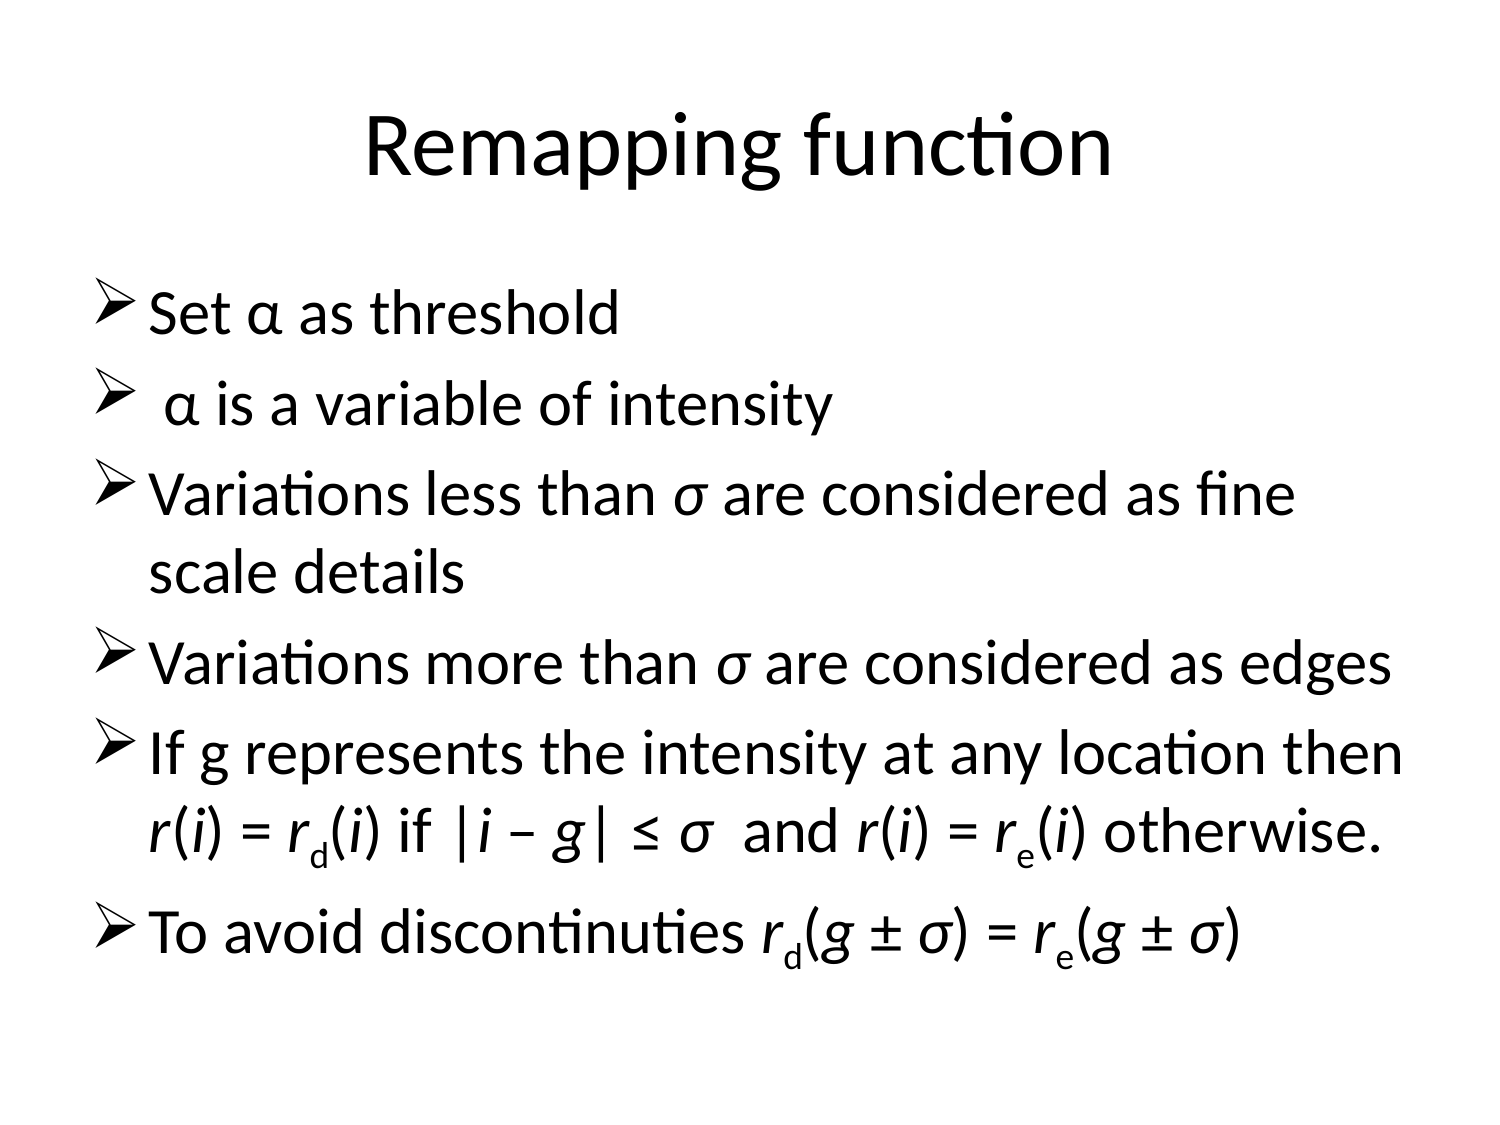

# Remapping function
Set α as threshold
 α is a variable of intensity
Variations less than σ are considered as fine scale details
Variations more than σ are considered as edges
If g represents the intensity at any location then r(i) = rd(i) if |i – g| ≤ σ  and r(i) = re(i) otherwise.
To avoid discontinuties rd(g ± σ) = re(g ± σ)